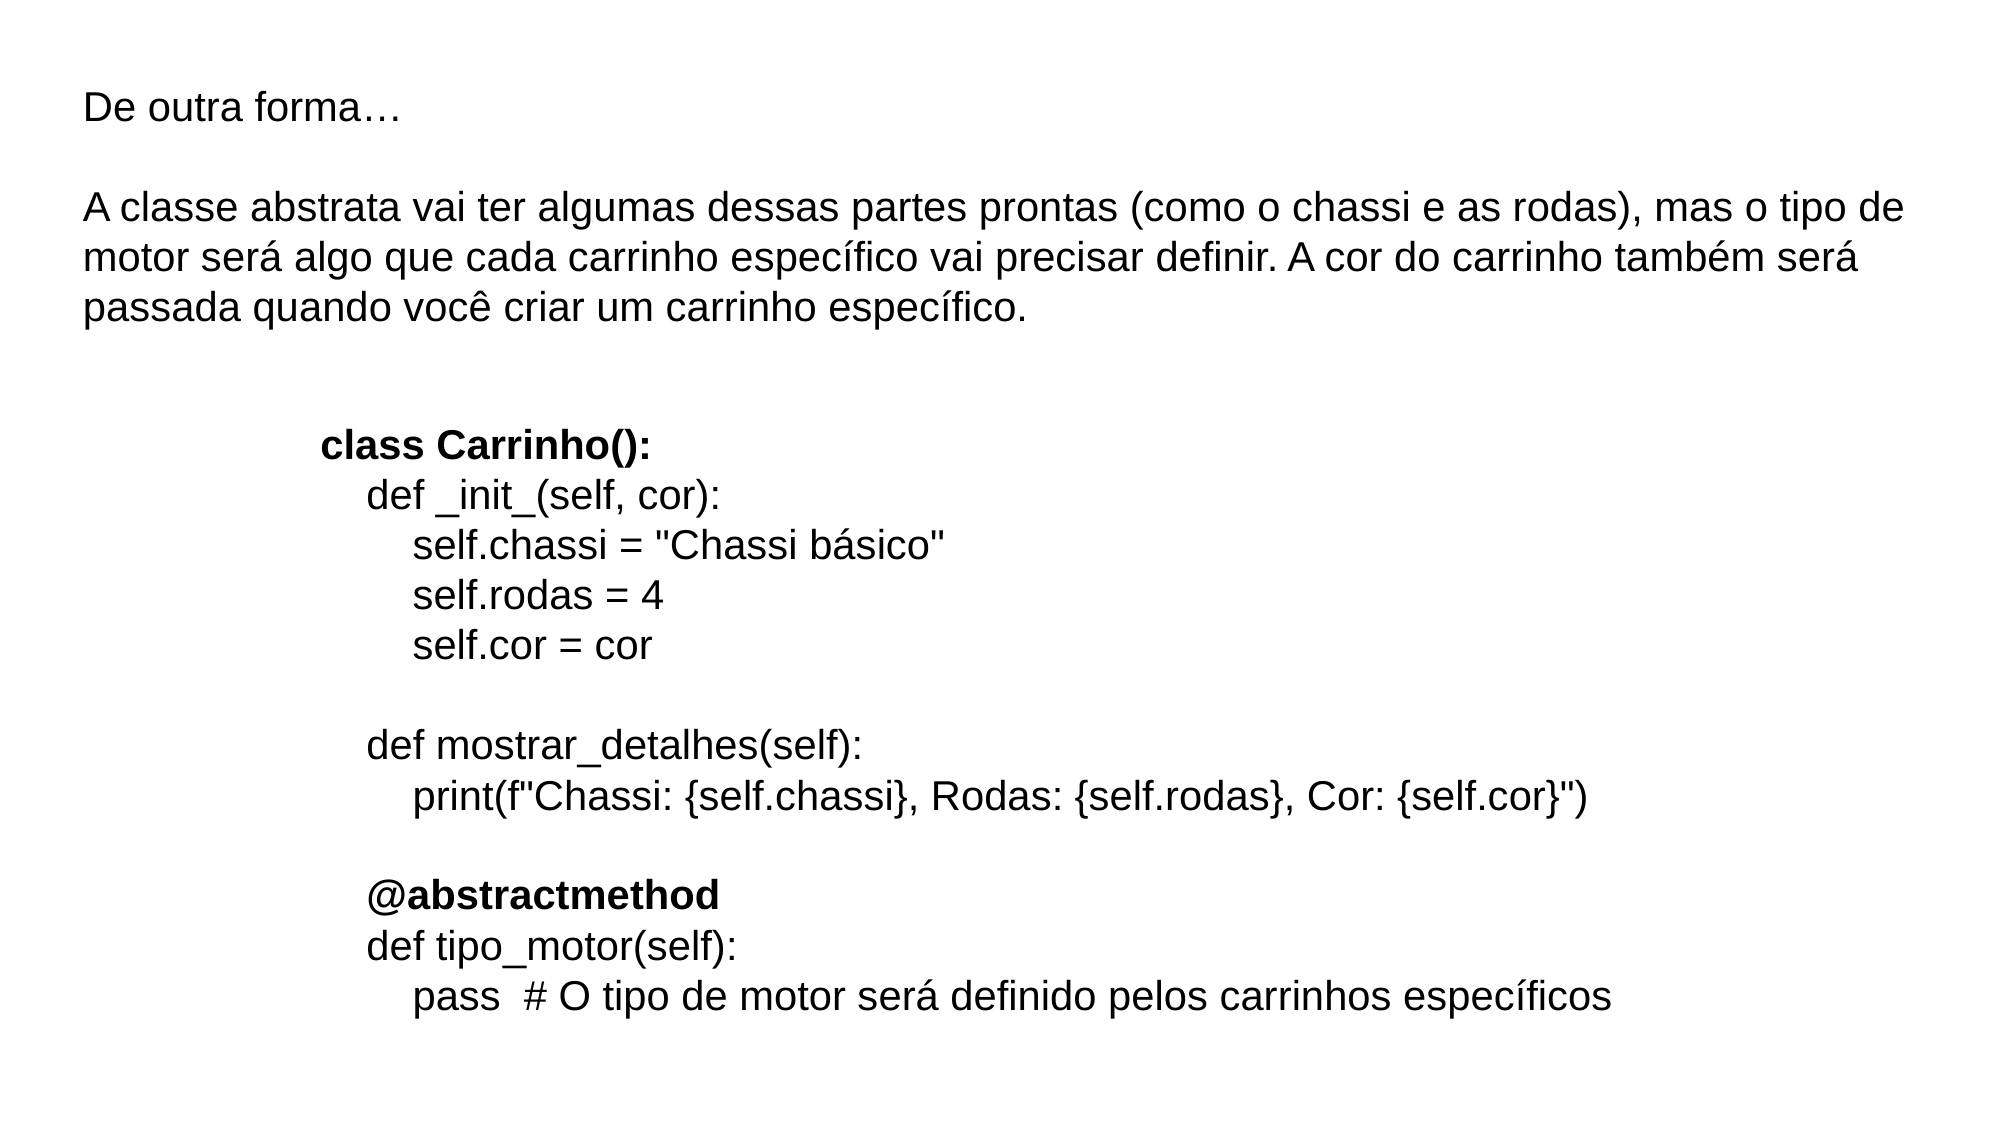

De outra forma…

A classe abstrata vai ter algumas dessas partes prontas (como o chassi e as rodas), mas o tipo de motor será algo que cada carrinho específico vai precisar definir. A cor do carrinho também será passada quando você criar um carrinho específico.
class Carrinho():
    def _init_(self, cor):
        self.chassi = "Chassi básico"
        self.rodas = 4
        self.cor = cor

    def mostrar_detalhes(self):
        print(f"Chassi: {self.chassi}, Rodas: {self.rodas}, Cor: {self.cor}")

    @abstractmethod
    def tipo_motor(self):
        pass  # O tipo de motor será definido pelos carrinhos específicos